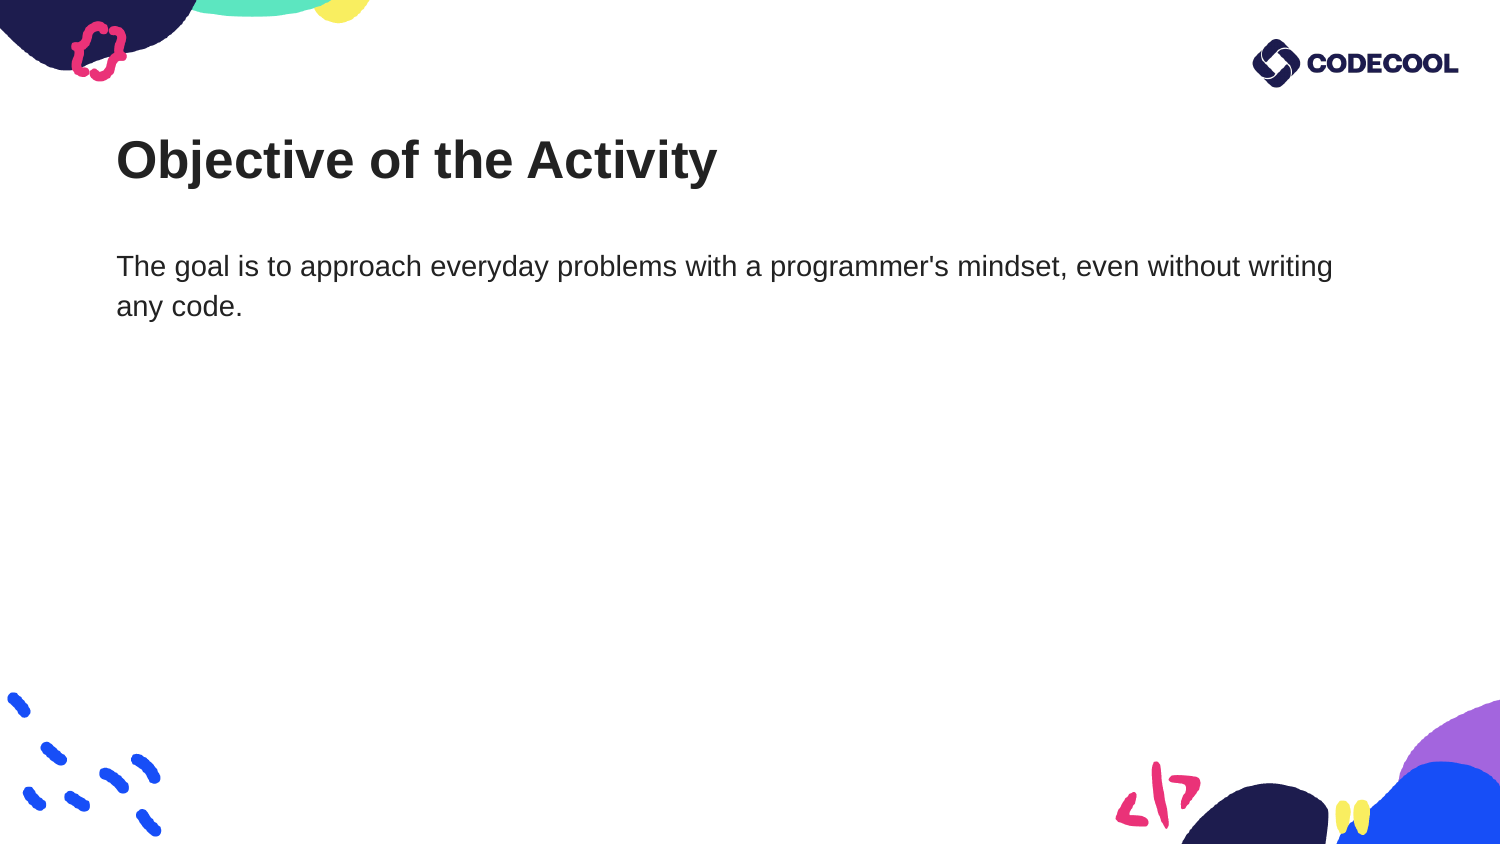

# Objective of the Activity
The goal is to approach everyday problems with a programmer's mindset, even without writing any code.